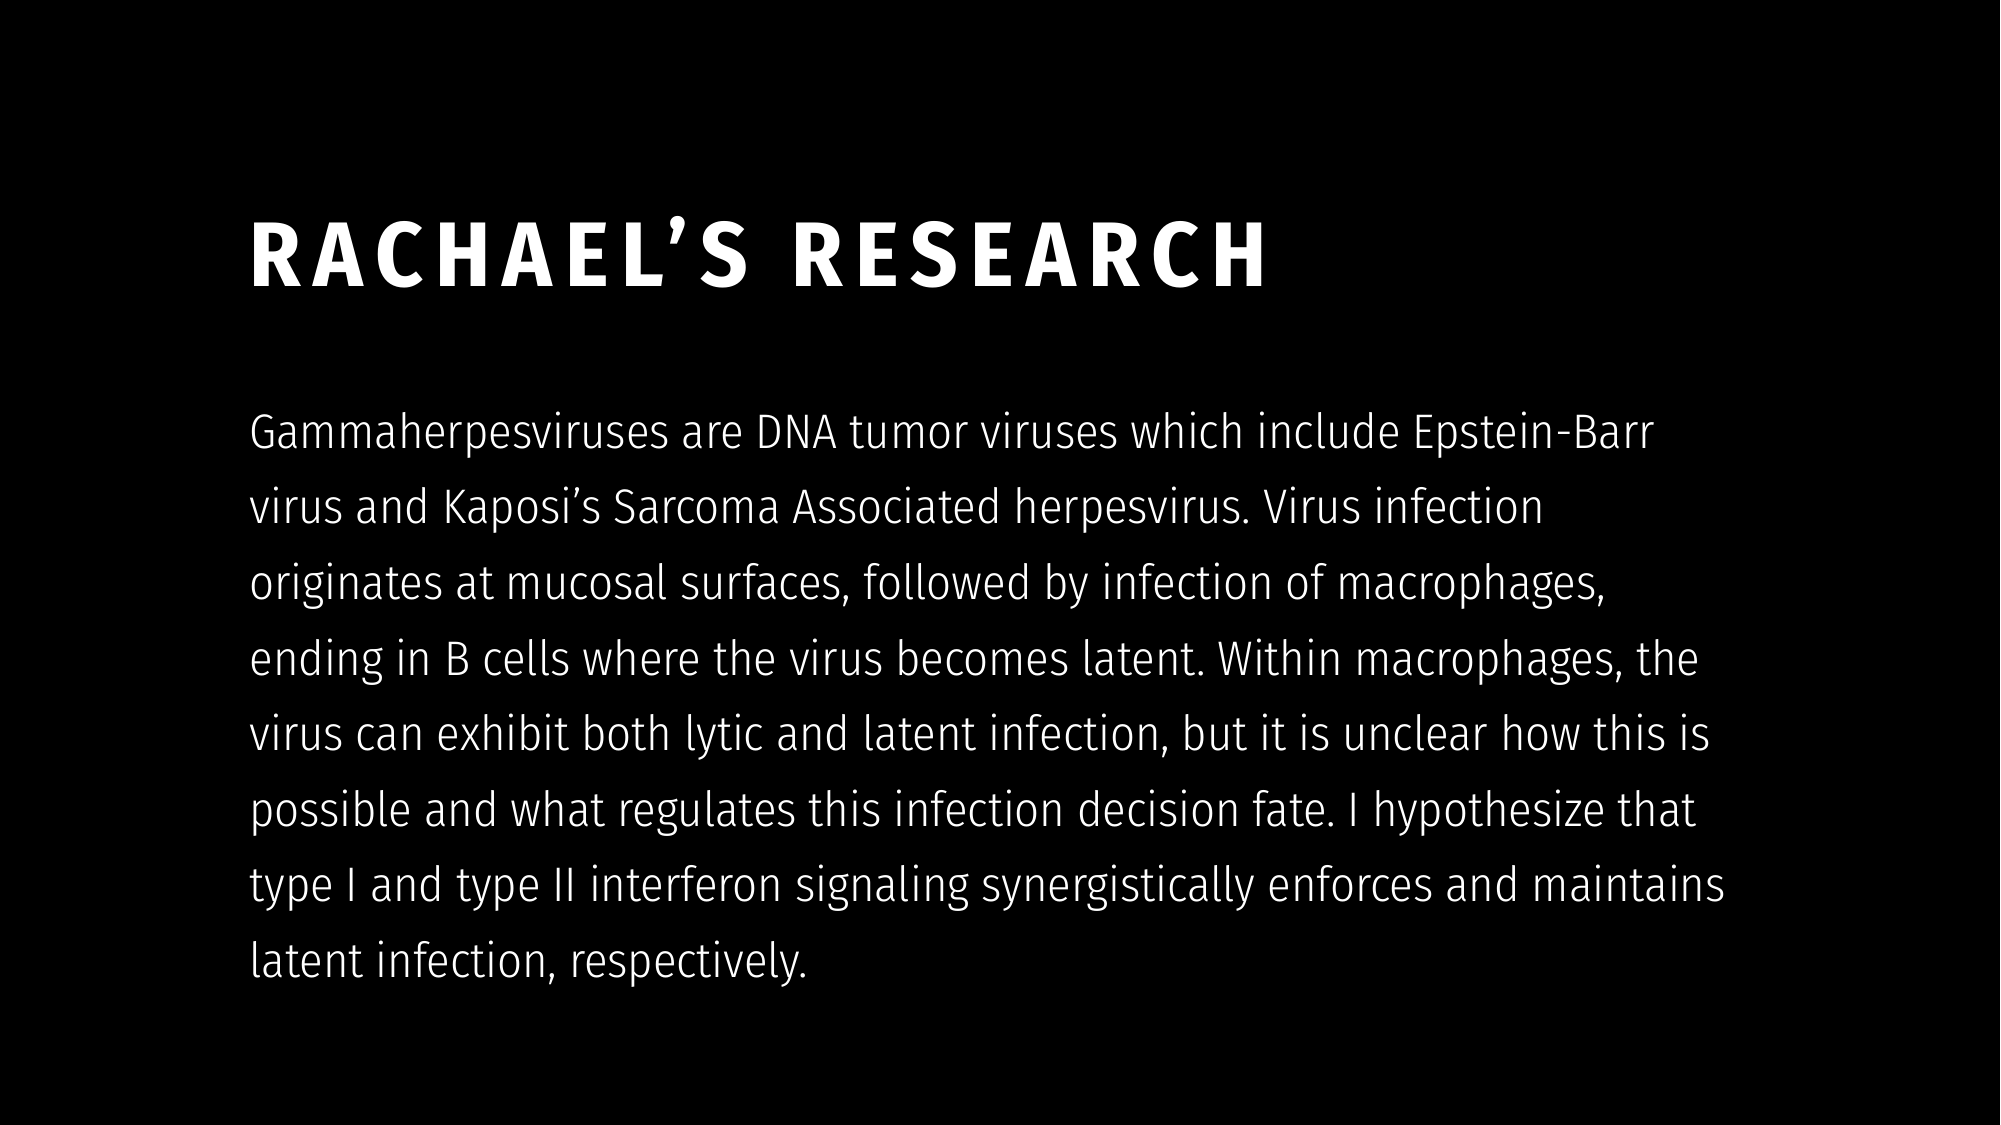

# Rachael’s Research
Gammaherpesviruses are DNA tumor viruses which include Epstein-Barr virus and Kaposi’s Sarcoma Associated herpesvirus. Virus infection originates at mucosal surfaces, followed by infection of macrophages, ending in B cells where the virus becomes latent. Within macrophages, the virus can exhibit both lytic and latent infection, but it is unclear how this is possible and what regulates this infection decision fate. I hypothesize that type I and type II interferon signaling synergistically enforces and maintains latent infection, respectively.